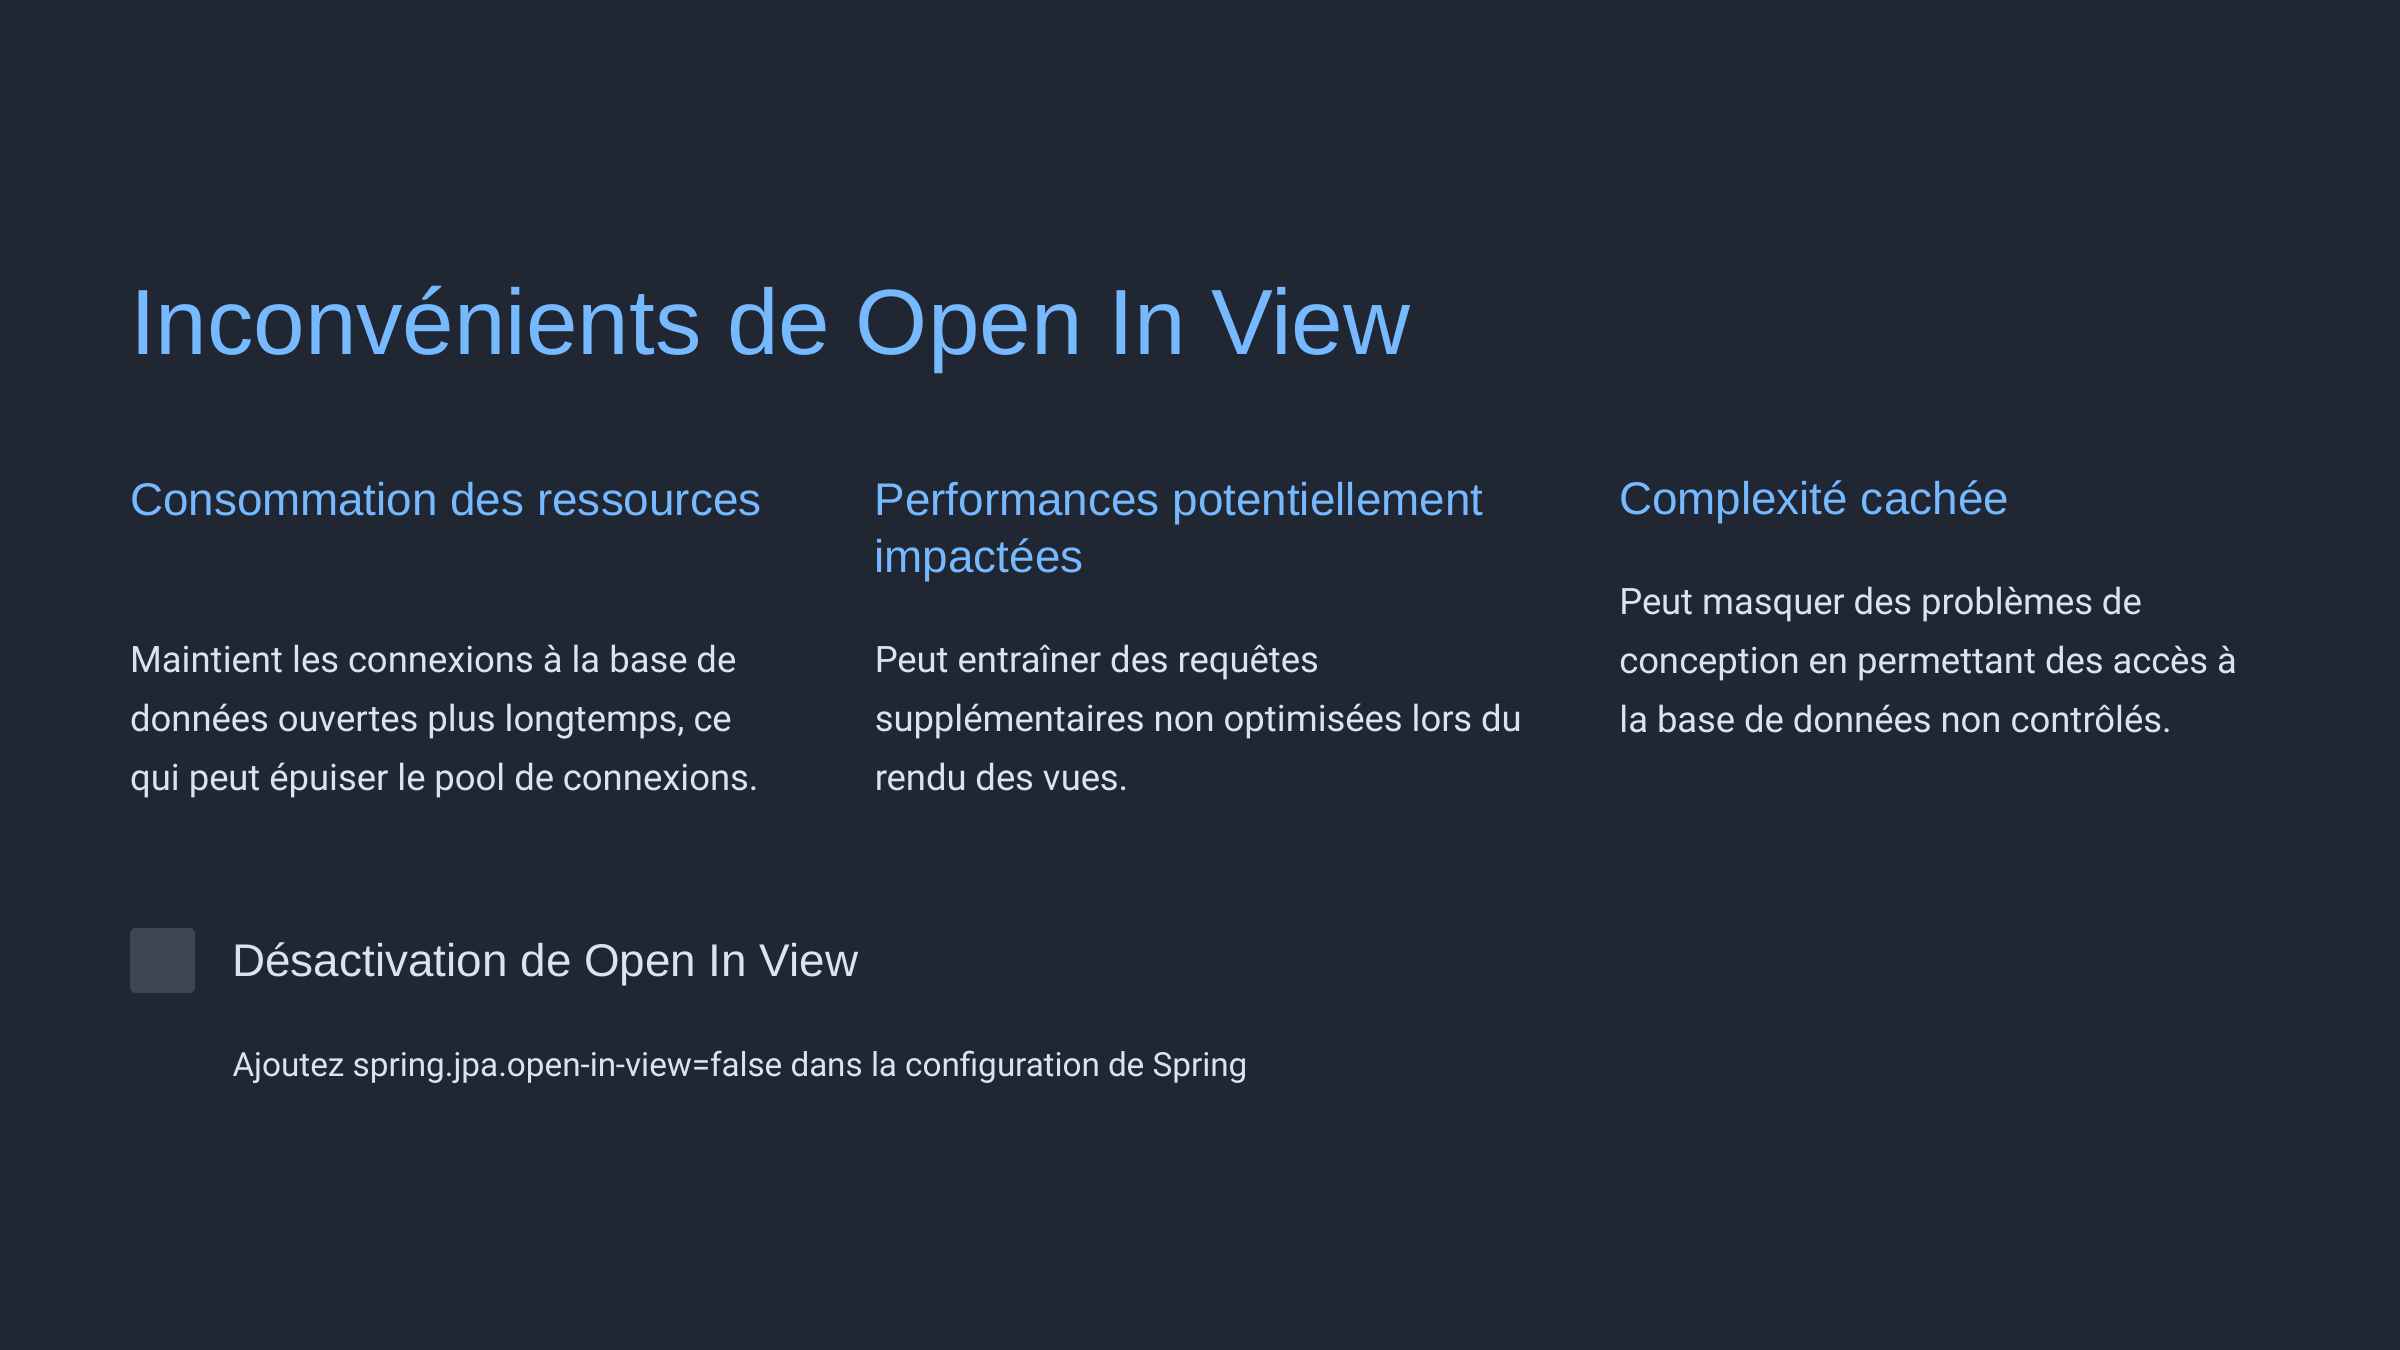

Inconvénients de Open In View
Consommation des ressources
Performances potentiellement impactées
Complexité cachée
Peut masquer des problèmes de conception en permettant des accès à la base de données non contrôlés.
Maintient les connexions à la base de données ouvertes plus longtemps, ce qui peut épuiser le pool de connexions.
Peut entraîner des requêtes supplémentaires non optimisées lors du rendu des vues.

Désactivation de Open In View
Ajoutez spring.jpa.open-in-view=false dans la configuration de Spring